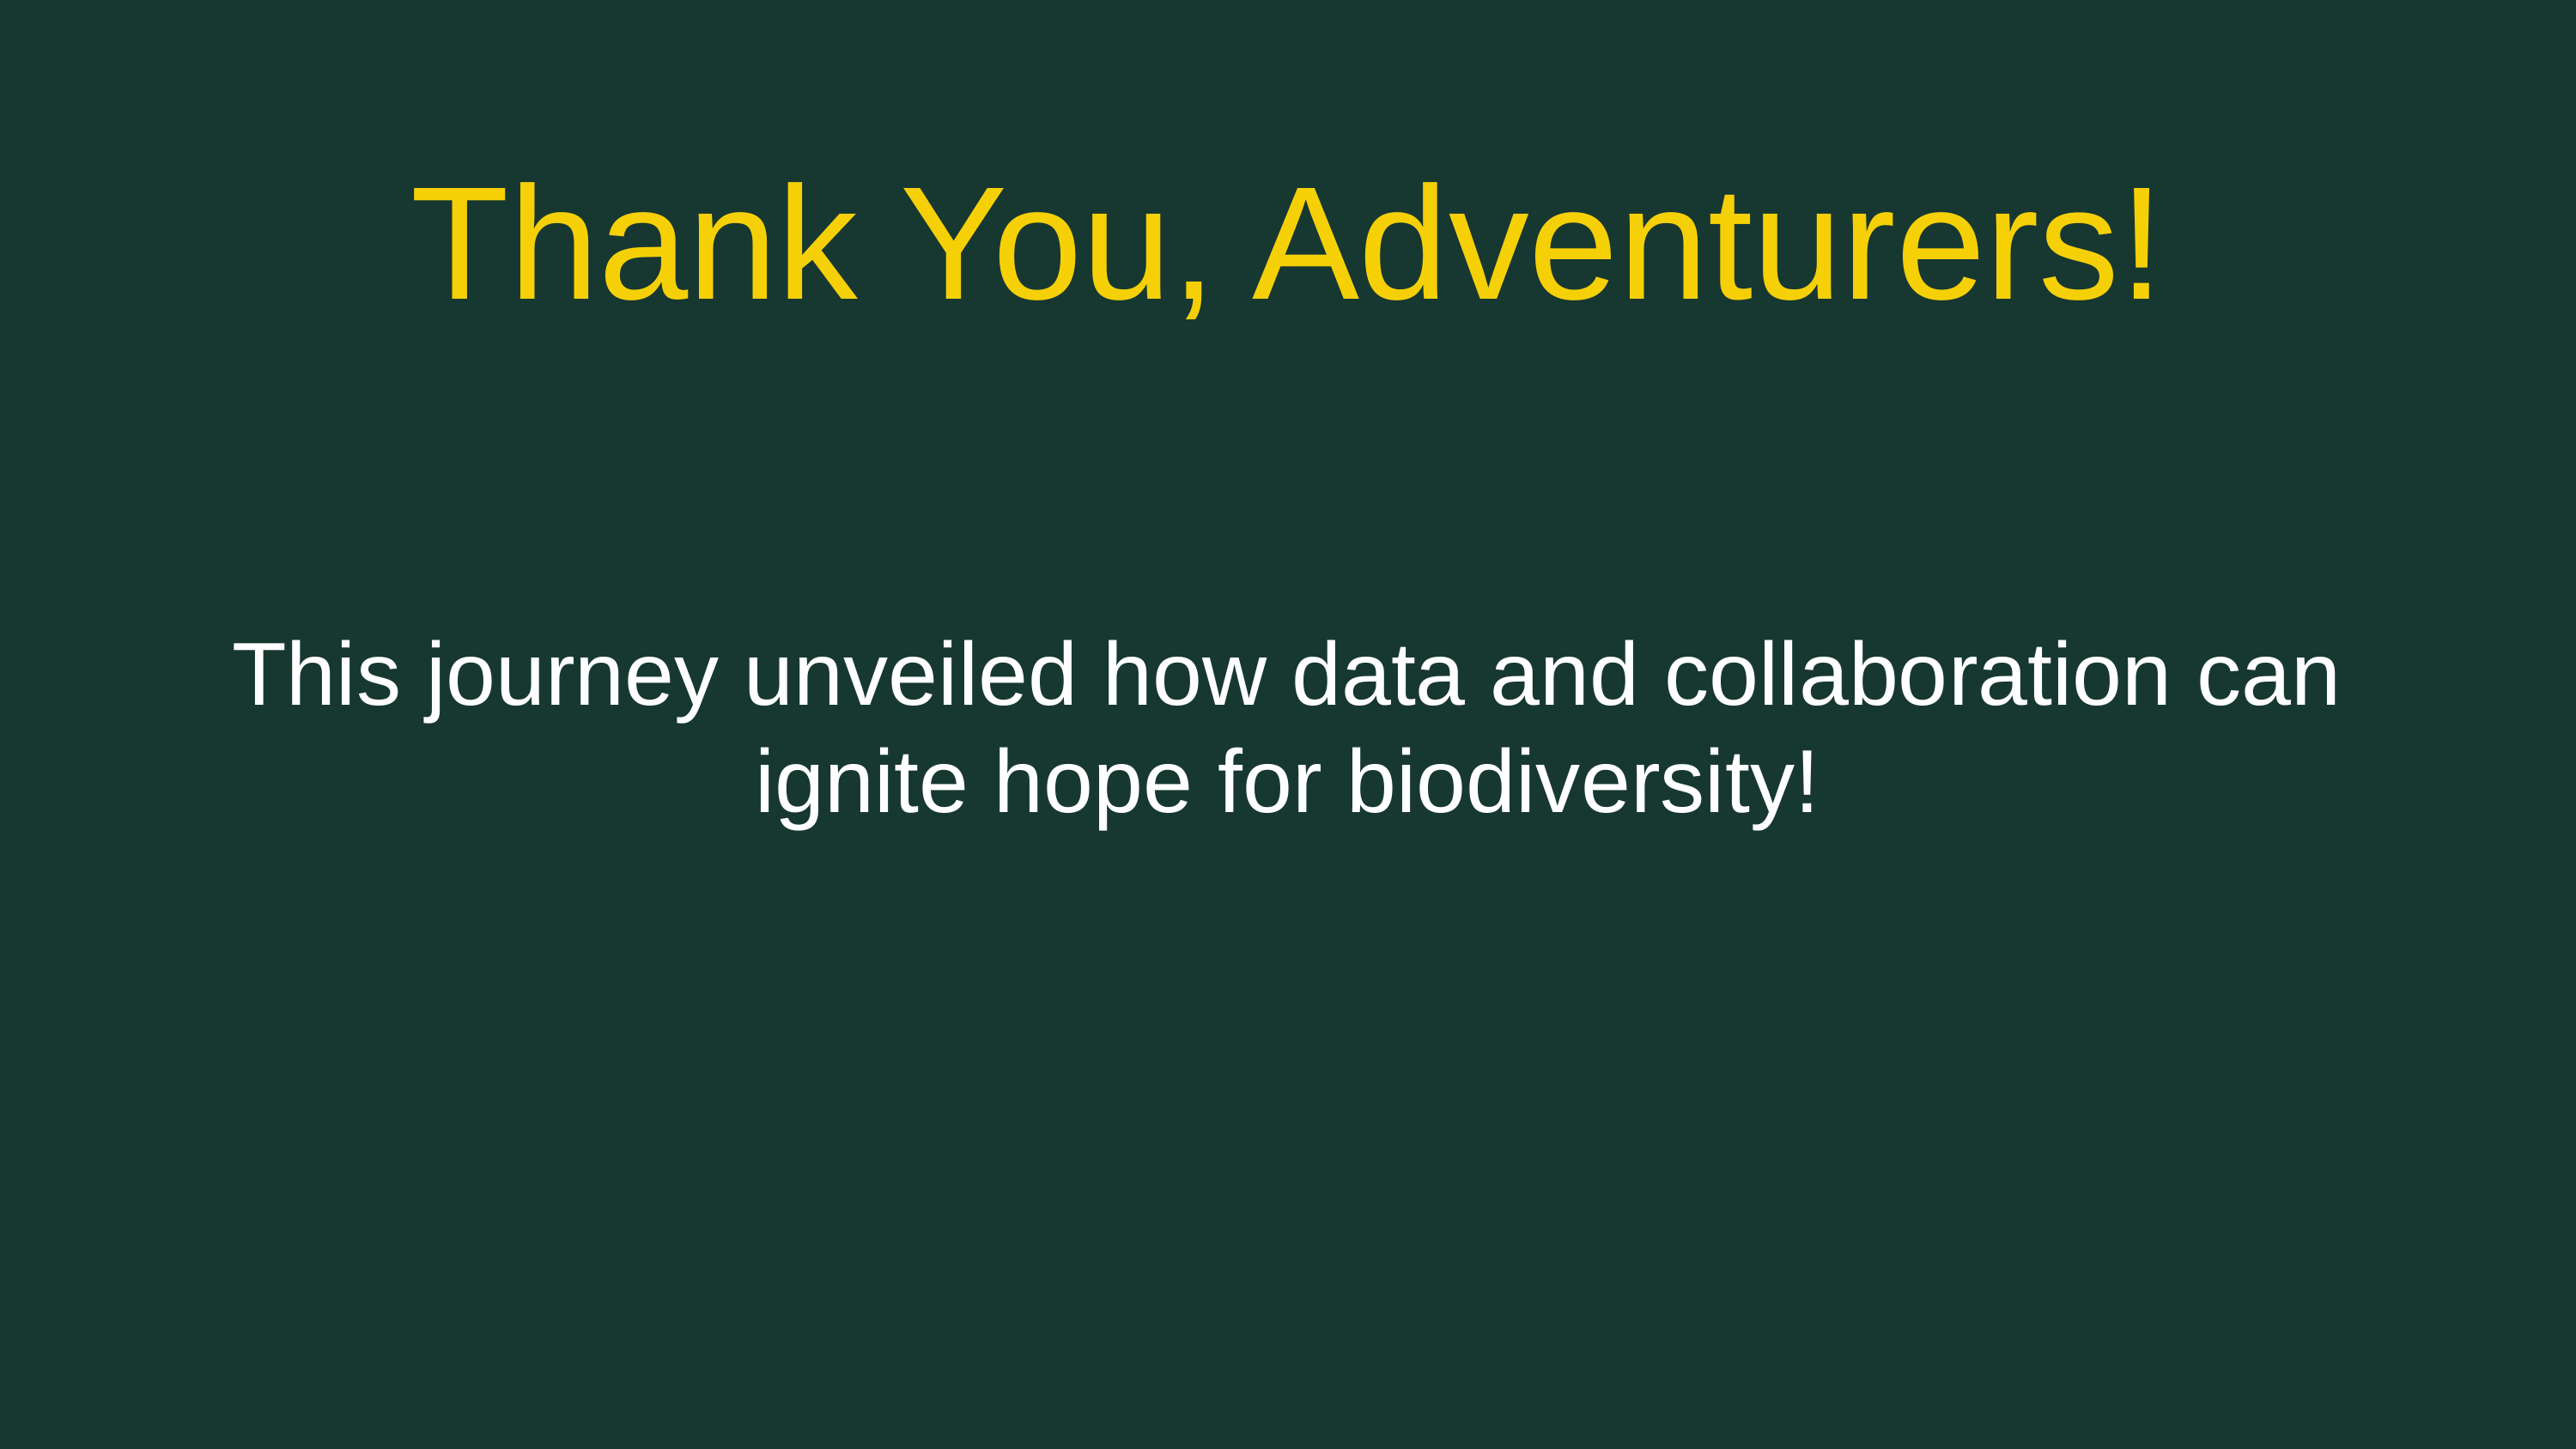

Thank You, Adventurers!
This journey unveiled how data and collaboration can ignite hope for biodiversity!